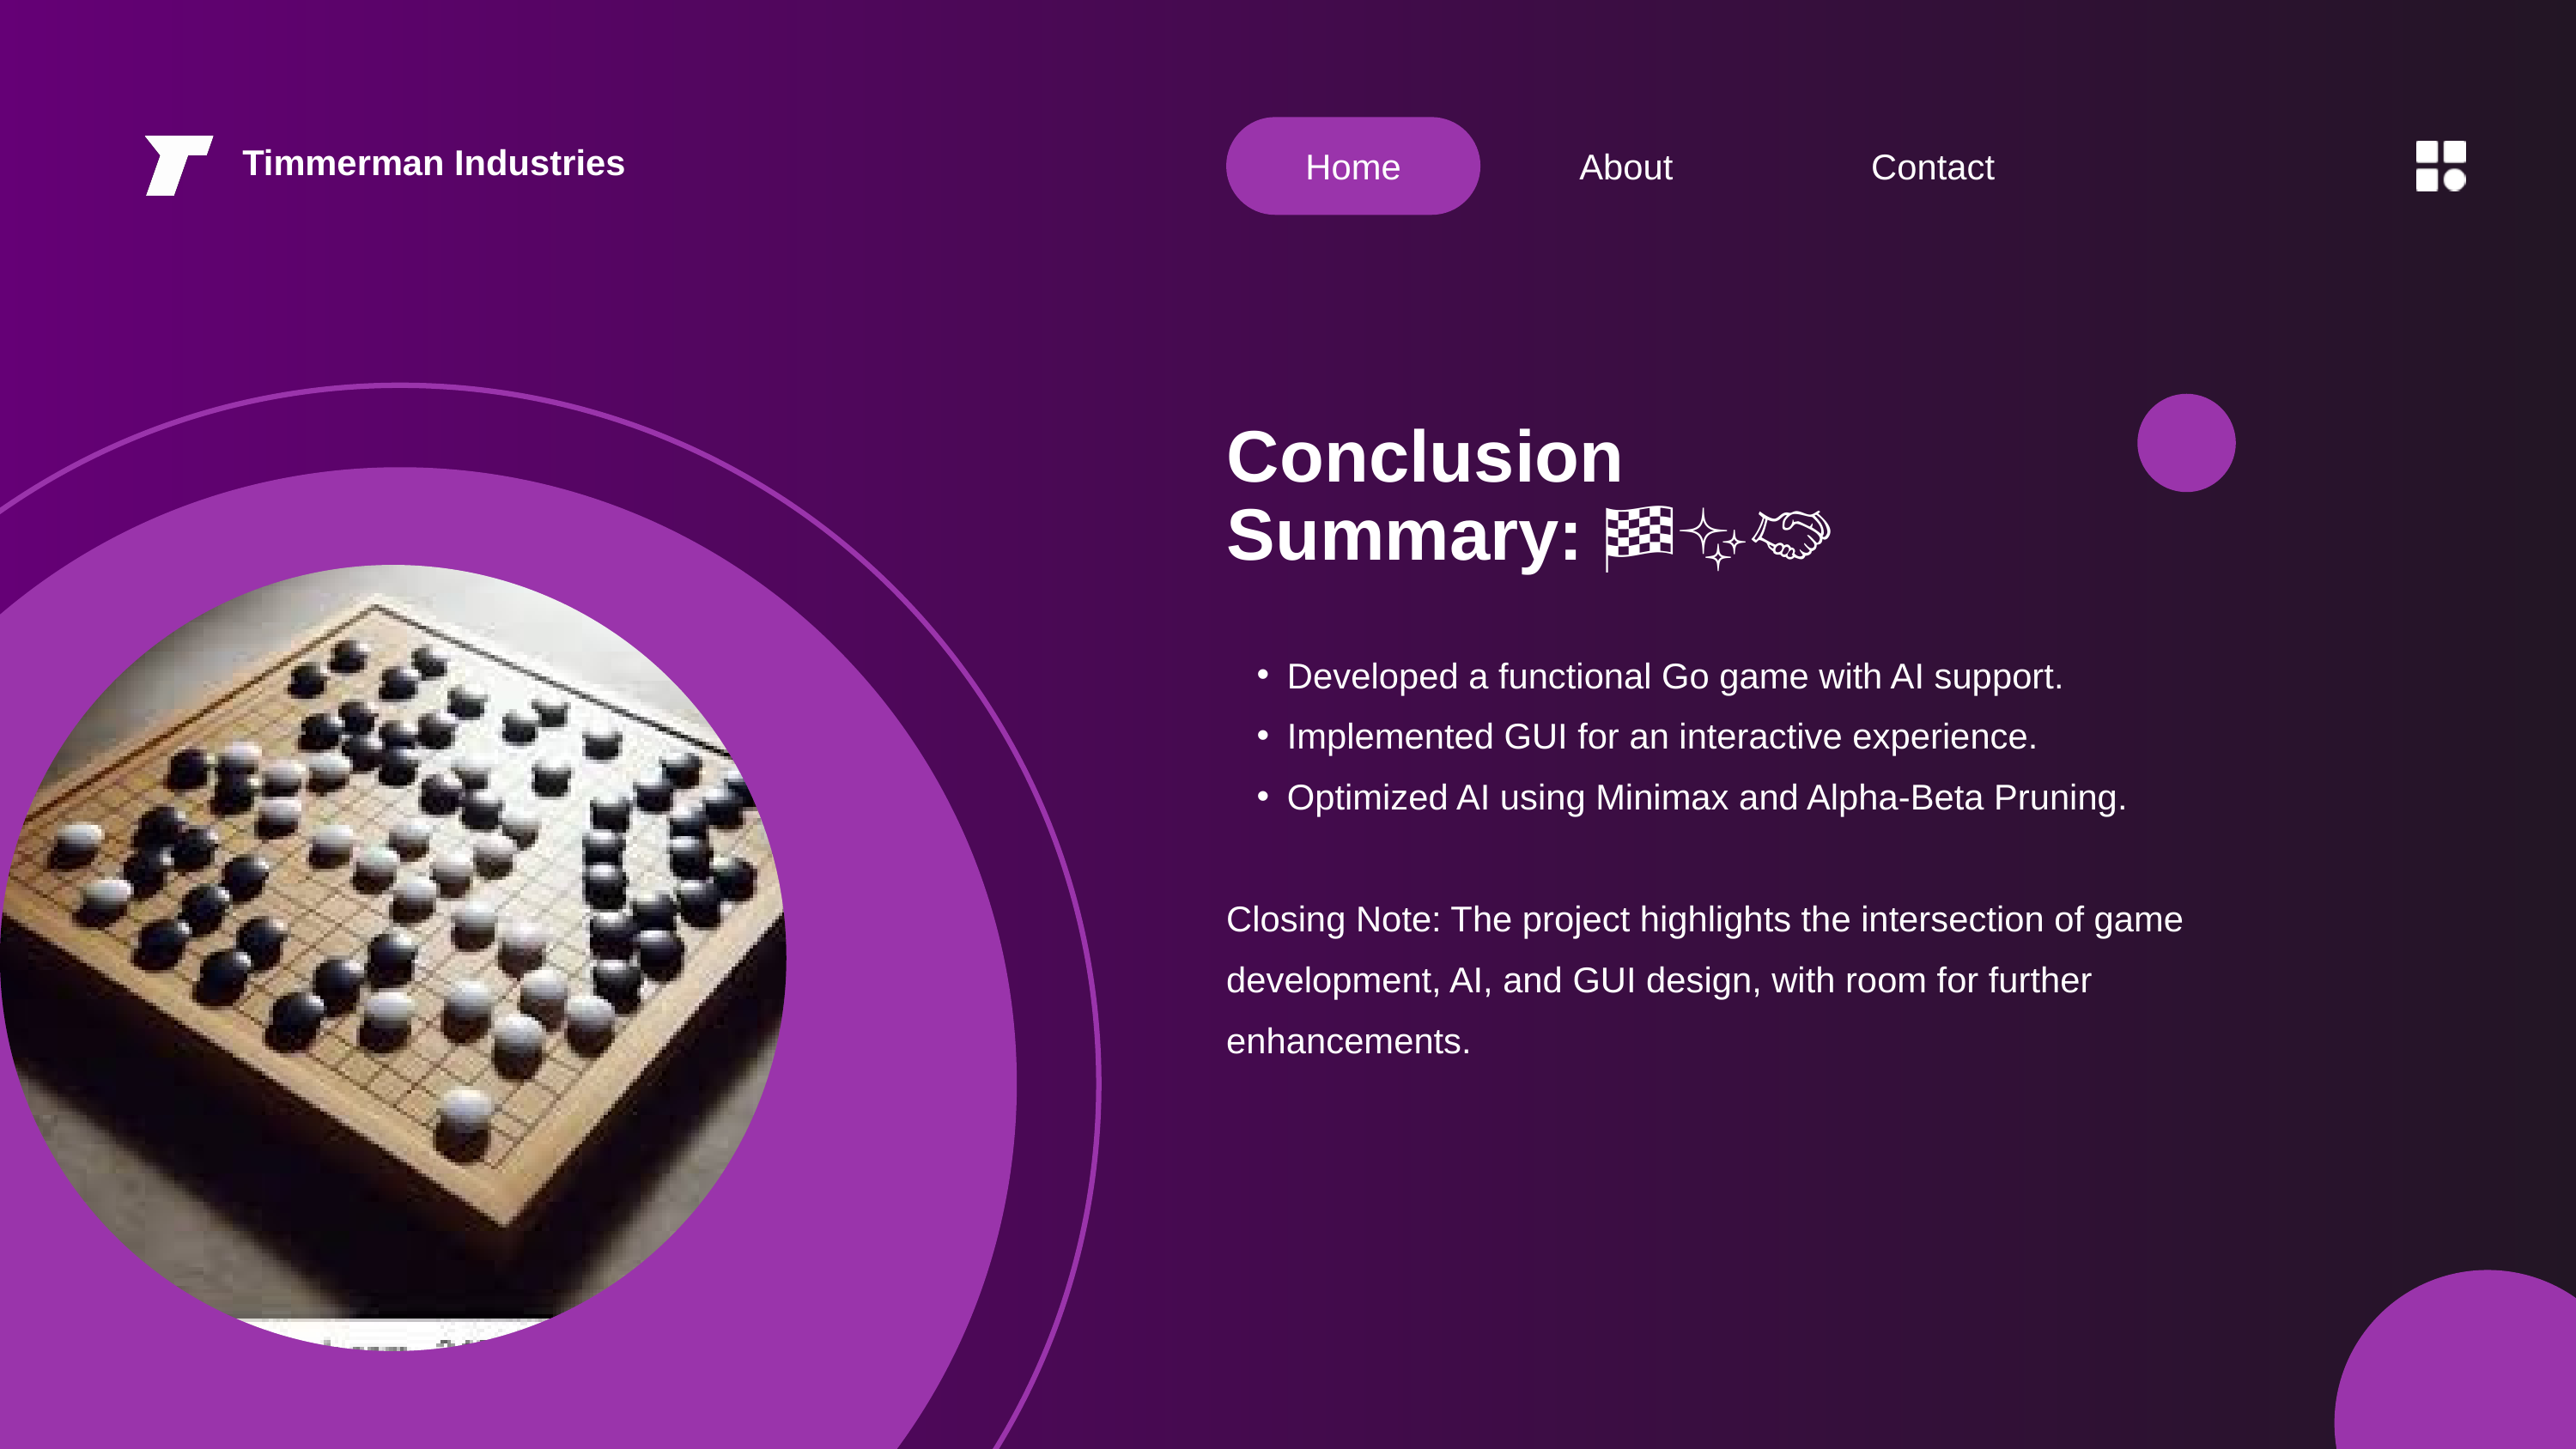

Home
About
Contact

Timmerman Industries

Conclusion
Summary: 🏁✨🤝

Developed a functional Go game with AI support.
Implemented GUI for an interactive experience.
Optimized AI using Minimax and Alpha-Beta Pruning.

Closing Note: The project highlights the intersection of game development, AI, and GUI design, with room for further enhancements.